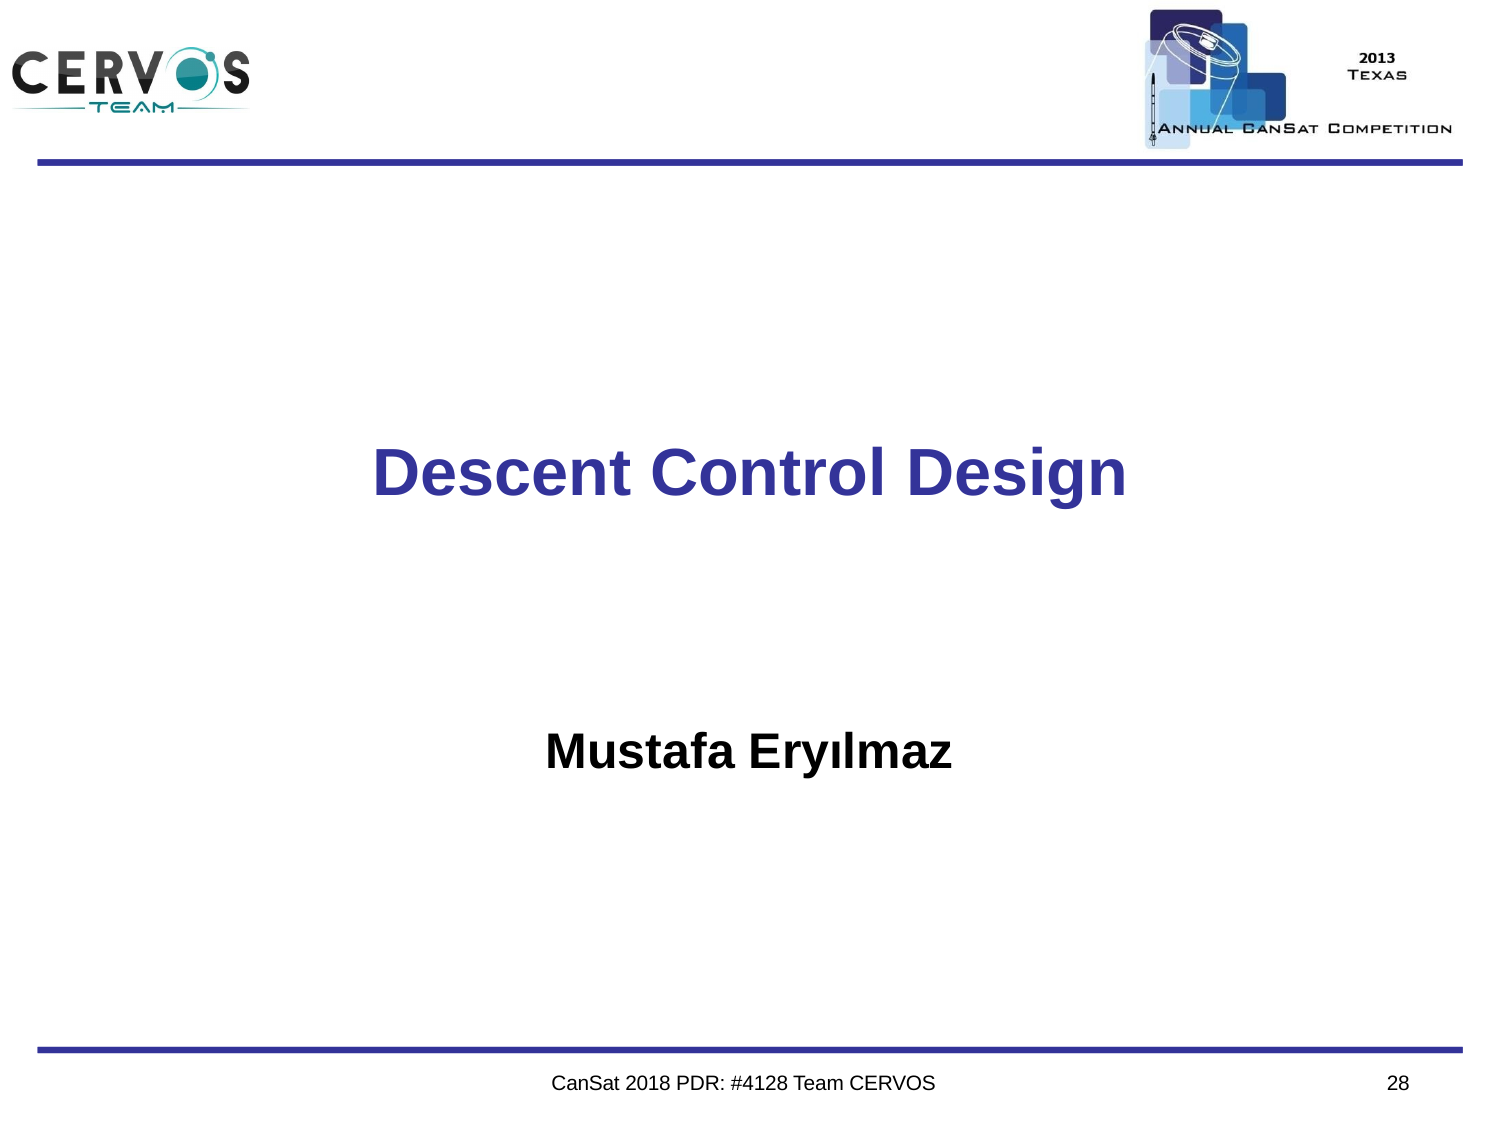

Team Logo
Here
(If You Want)

Descent Control Design
Mustafa Eryılmaz

CanSat 2018 PDR: #4128 Team CERVOS
28